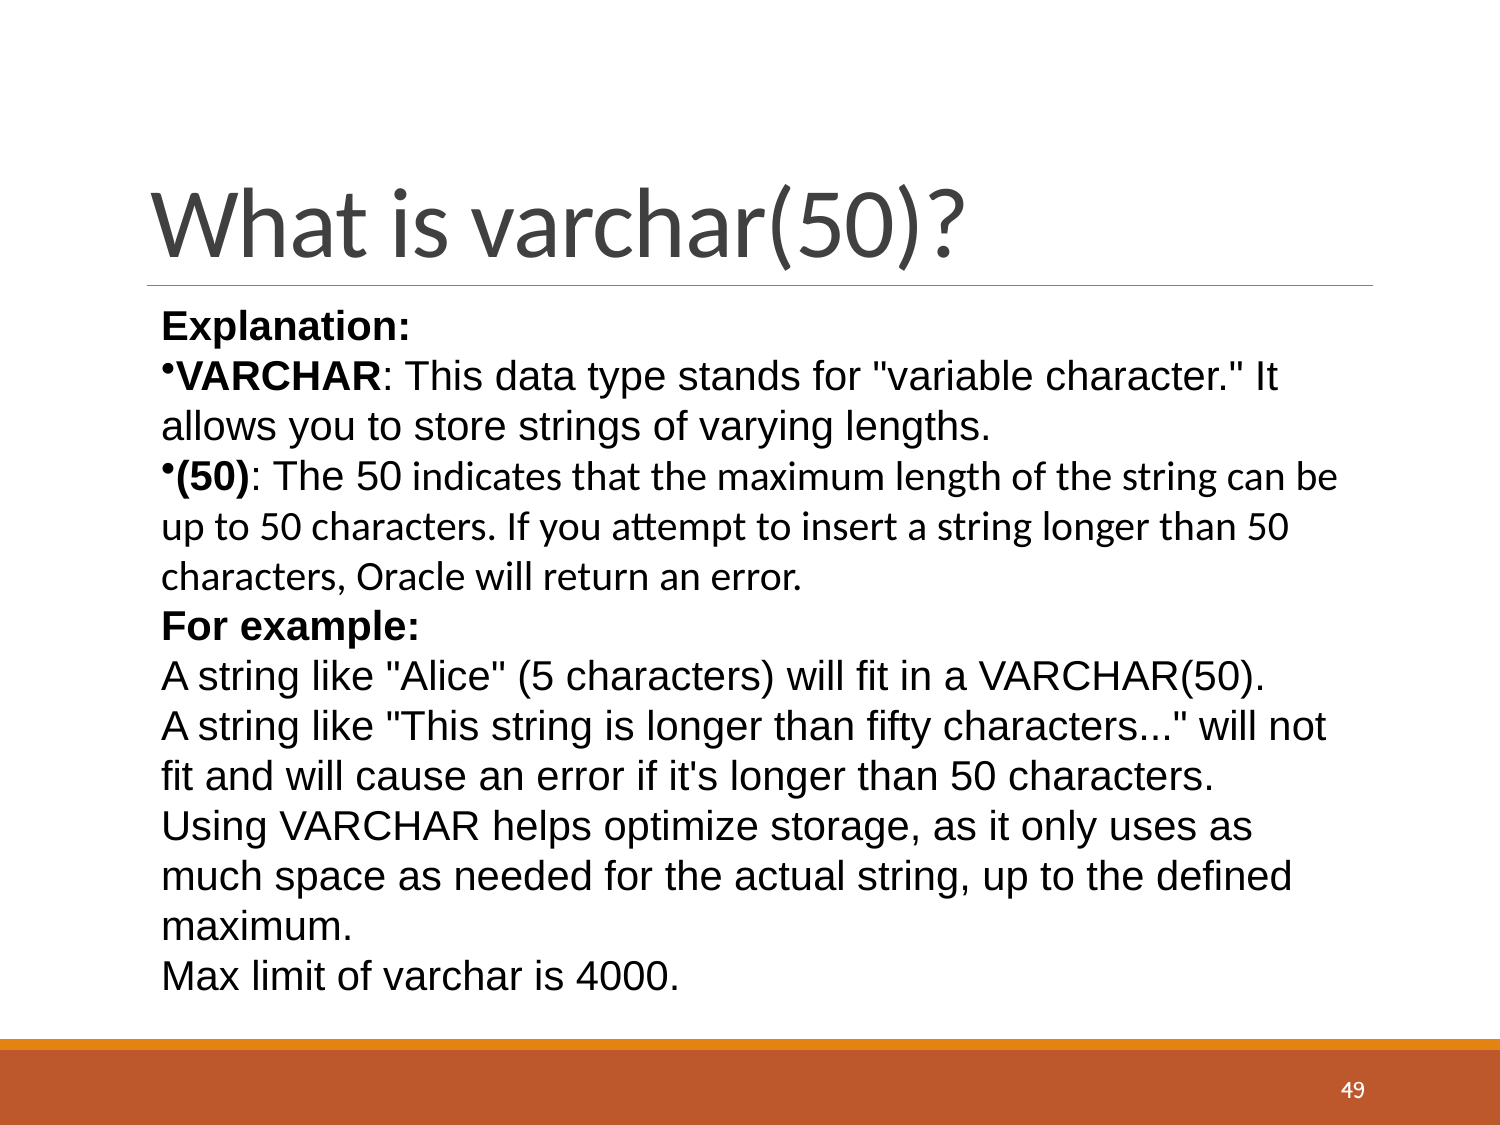

# What is varchar(50)?
Explanation:
VARCHAR: This data type stands for "variable character." It allows you to store strings of varying lengths.
(50): The 50 indicates that the maximum length of the string can be up to 50 characters. If you attempt to insert a string longer than 50 characters, Oracle will return an error.
For example:
A string like "Alice" (5 characters) will fit in a VARCHAR(50).
A string like "This string is longer than fifty characters..." will not fit and will cause an error if it's longer than 50 characters.
Using VARCHAR helps optimize storage, as it only uses as much space as needed for the actual string, up to the defined maximum.
Max limit of varchar is 4000.

49